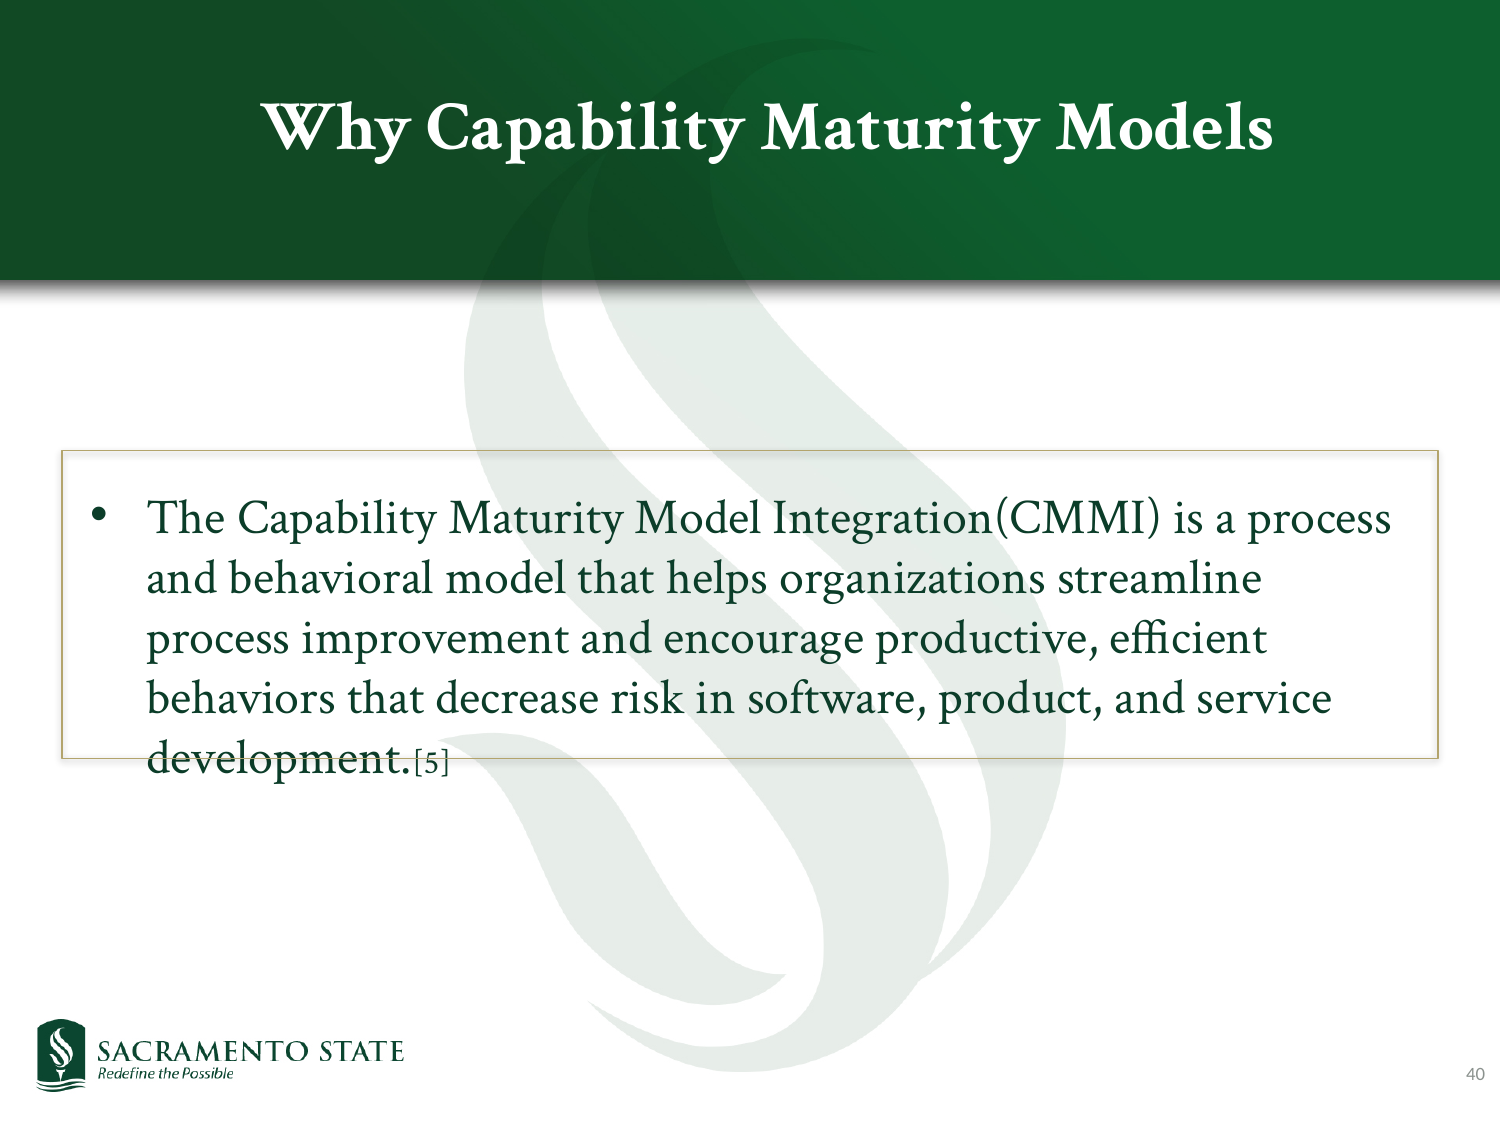

#
Why Capability Maturity Models

The Capability Maturity Model Integration(CMMI) is a process and behavioral model that helps organizations streamline process improvement and encourage productive, efficient behaviors that decrease risk in software, product, and service development.[5]
40